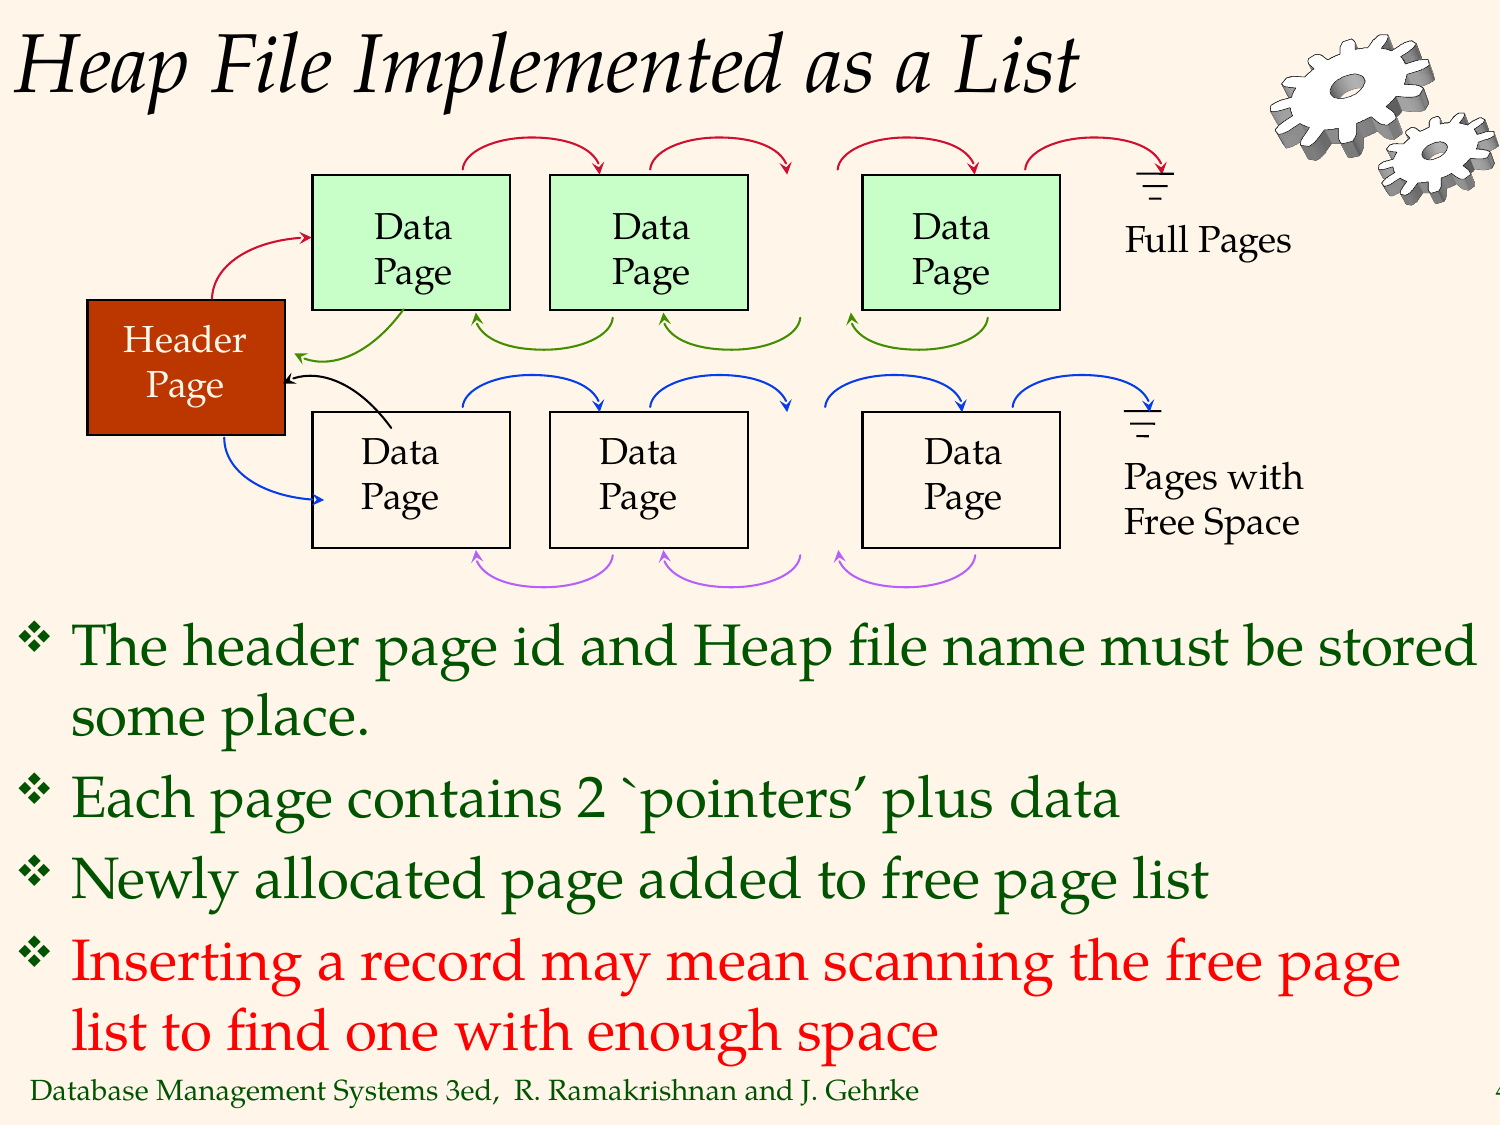

# Heap File Implemented as a List

Data
Page
Data
Page
Data
Page
Full Pages

Header
Page

Data
Page
Data
Page
Data
Page

Pages with
Free Space

The header page id and Heap file name must be stored some place.
Each page contains 2 `pointers’ plus data
Newly allocated page added to free page list
Inserting a record may mean scanning the free page list to find one with enough space